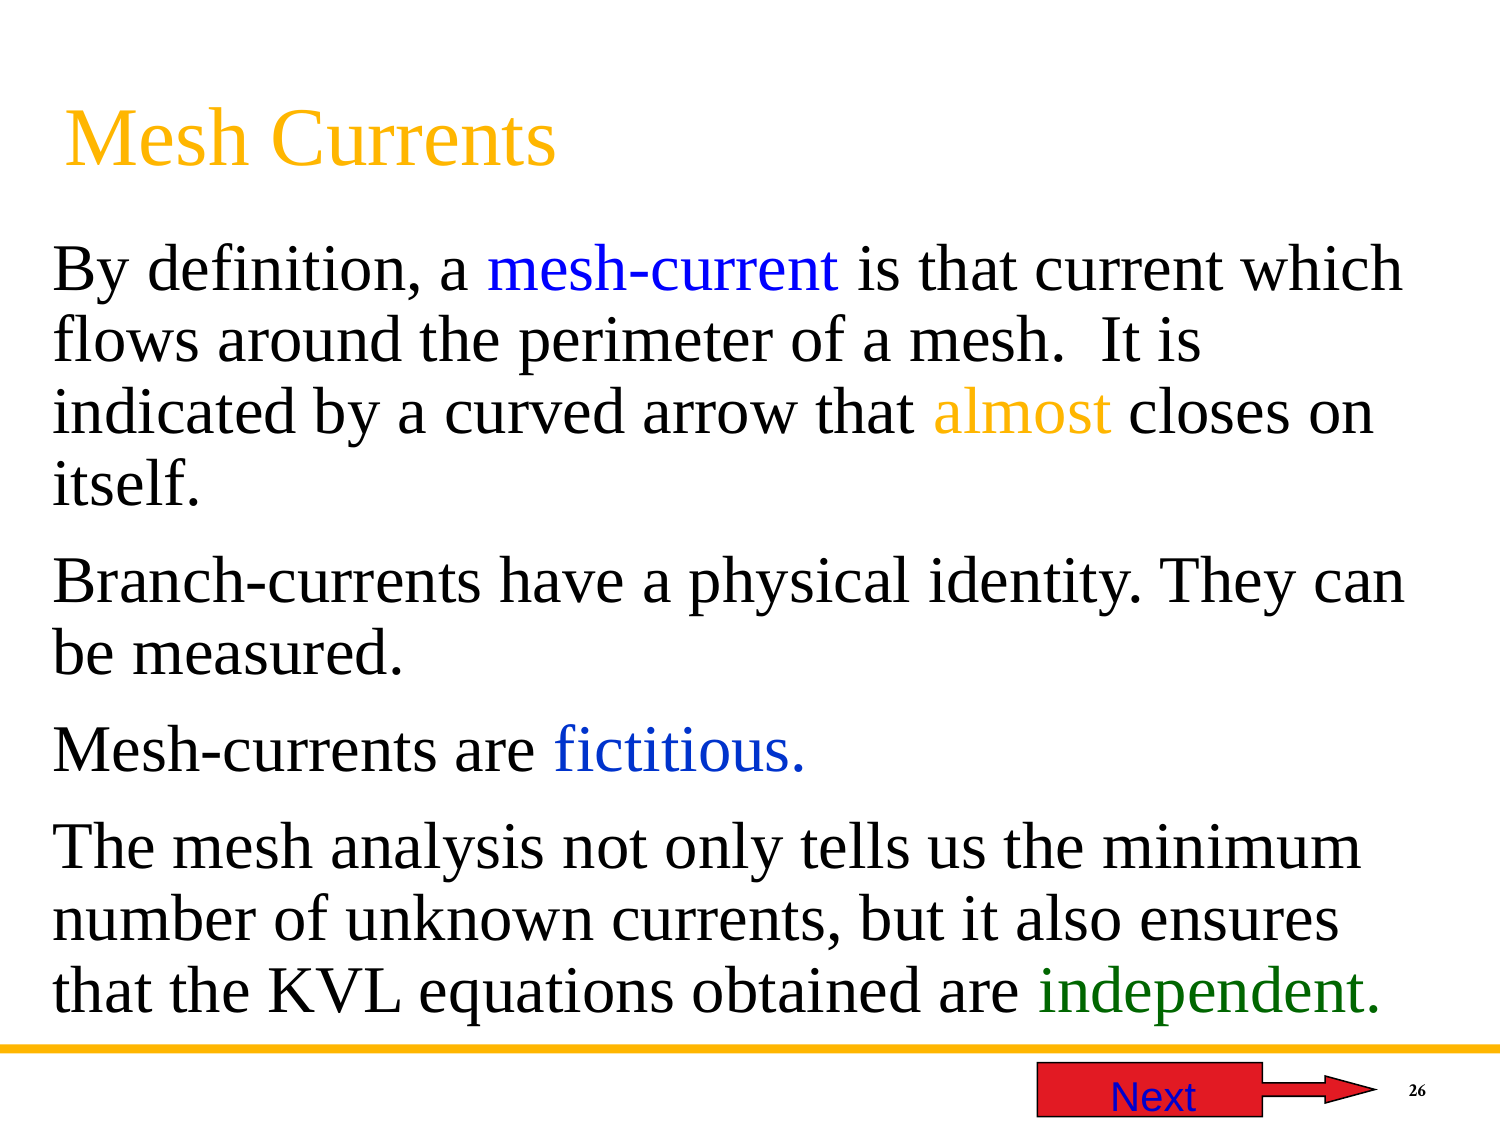

Mesh Currents
By definition, a mesh-current is that current which flows around the perimeter of a mesh.  It is indicated by a curved arrow that almost closes on itself.
Branch-currents have a physical identity. They can be measured.
Mesh-currents are fictitious.
The mesh analysis not only tells us the minimum number of unknown currents, but it also ensures that the KVL equations obtained are independent.

 Next
26